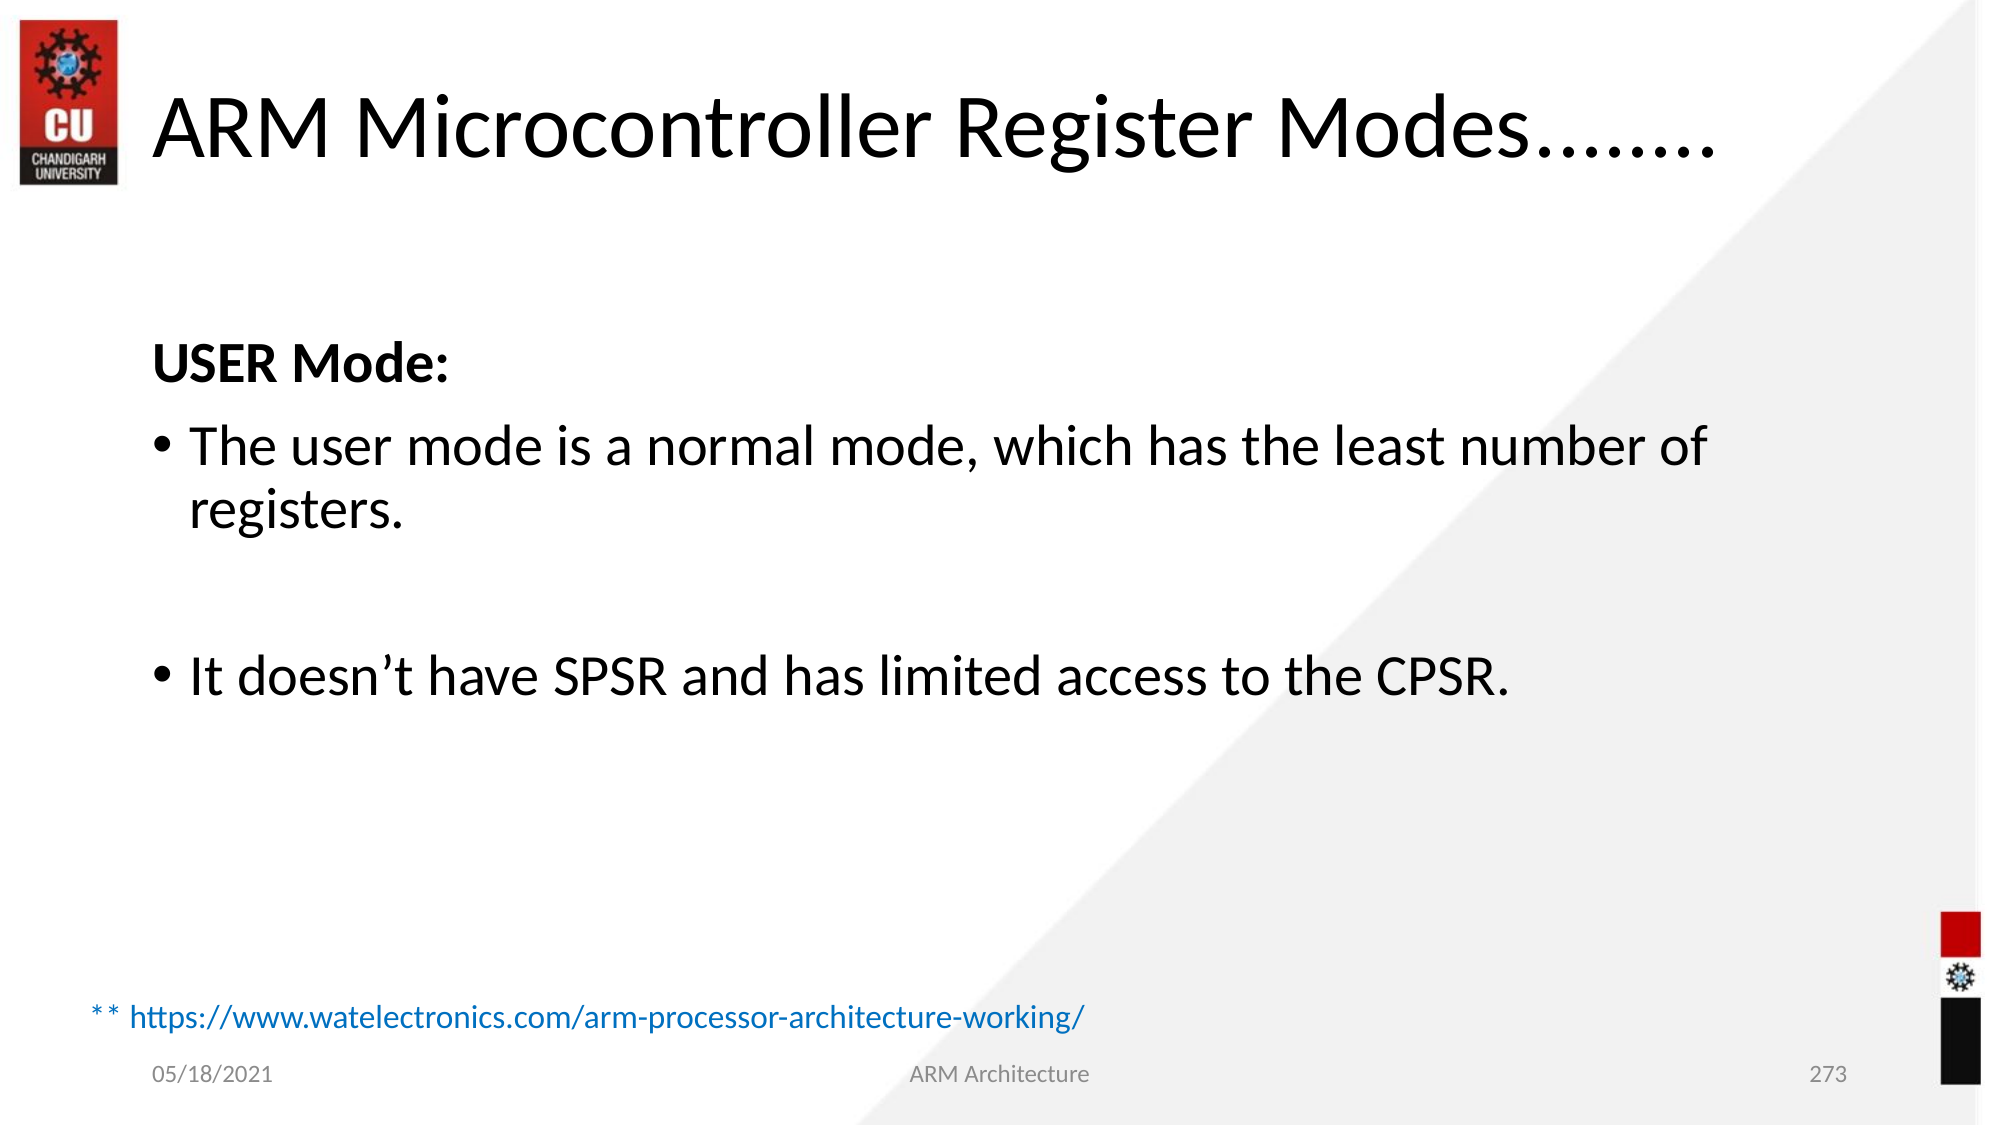

ARM Microcontroller Register Modes........
USER Mode:
The user mode is a normal mode, which has the least number of registers.

It doesn’t have SPSR and has limited access to the CPSR.

** https://www.watelectronics.com/arm-processor-architecture-working/
05/18/2021
ARM Architecture
273